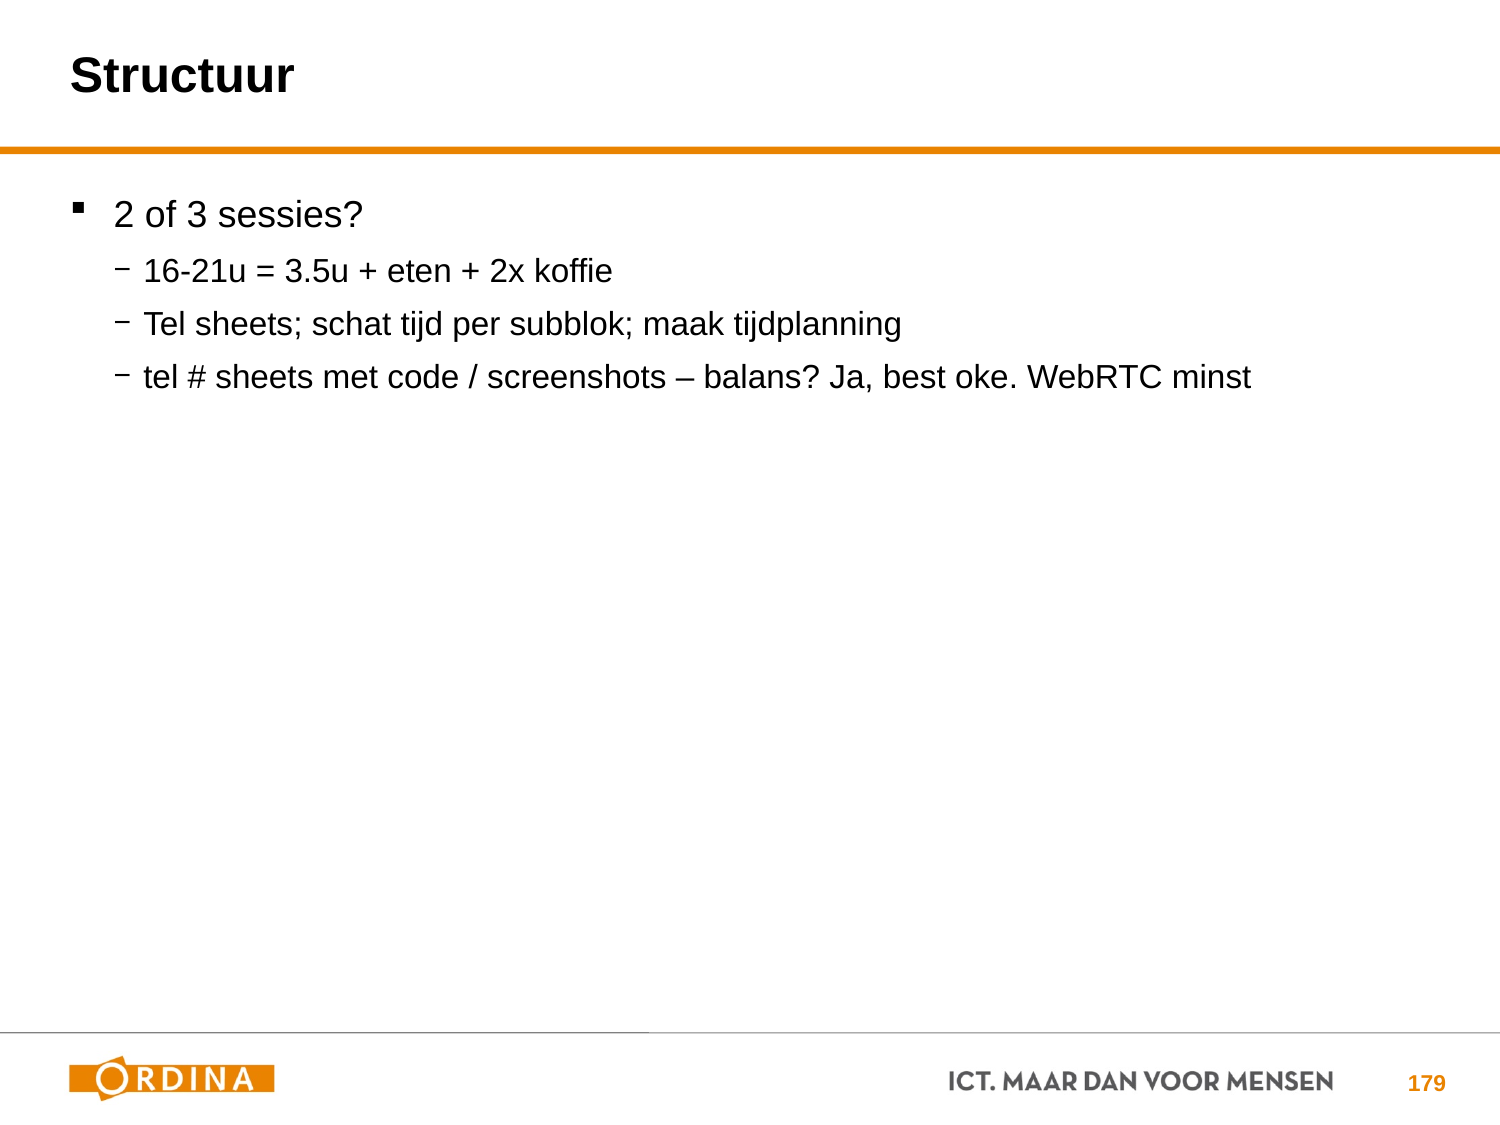

# Structuur
2 of 3 sessies?
16-21u = 3.5u + eten + 2x koffie
Tel sheets; schat tijd per subblok; maak tijdplanning
tel # sheets met code / screenshots – balans? Ja, best oke. WebRTC minst

179